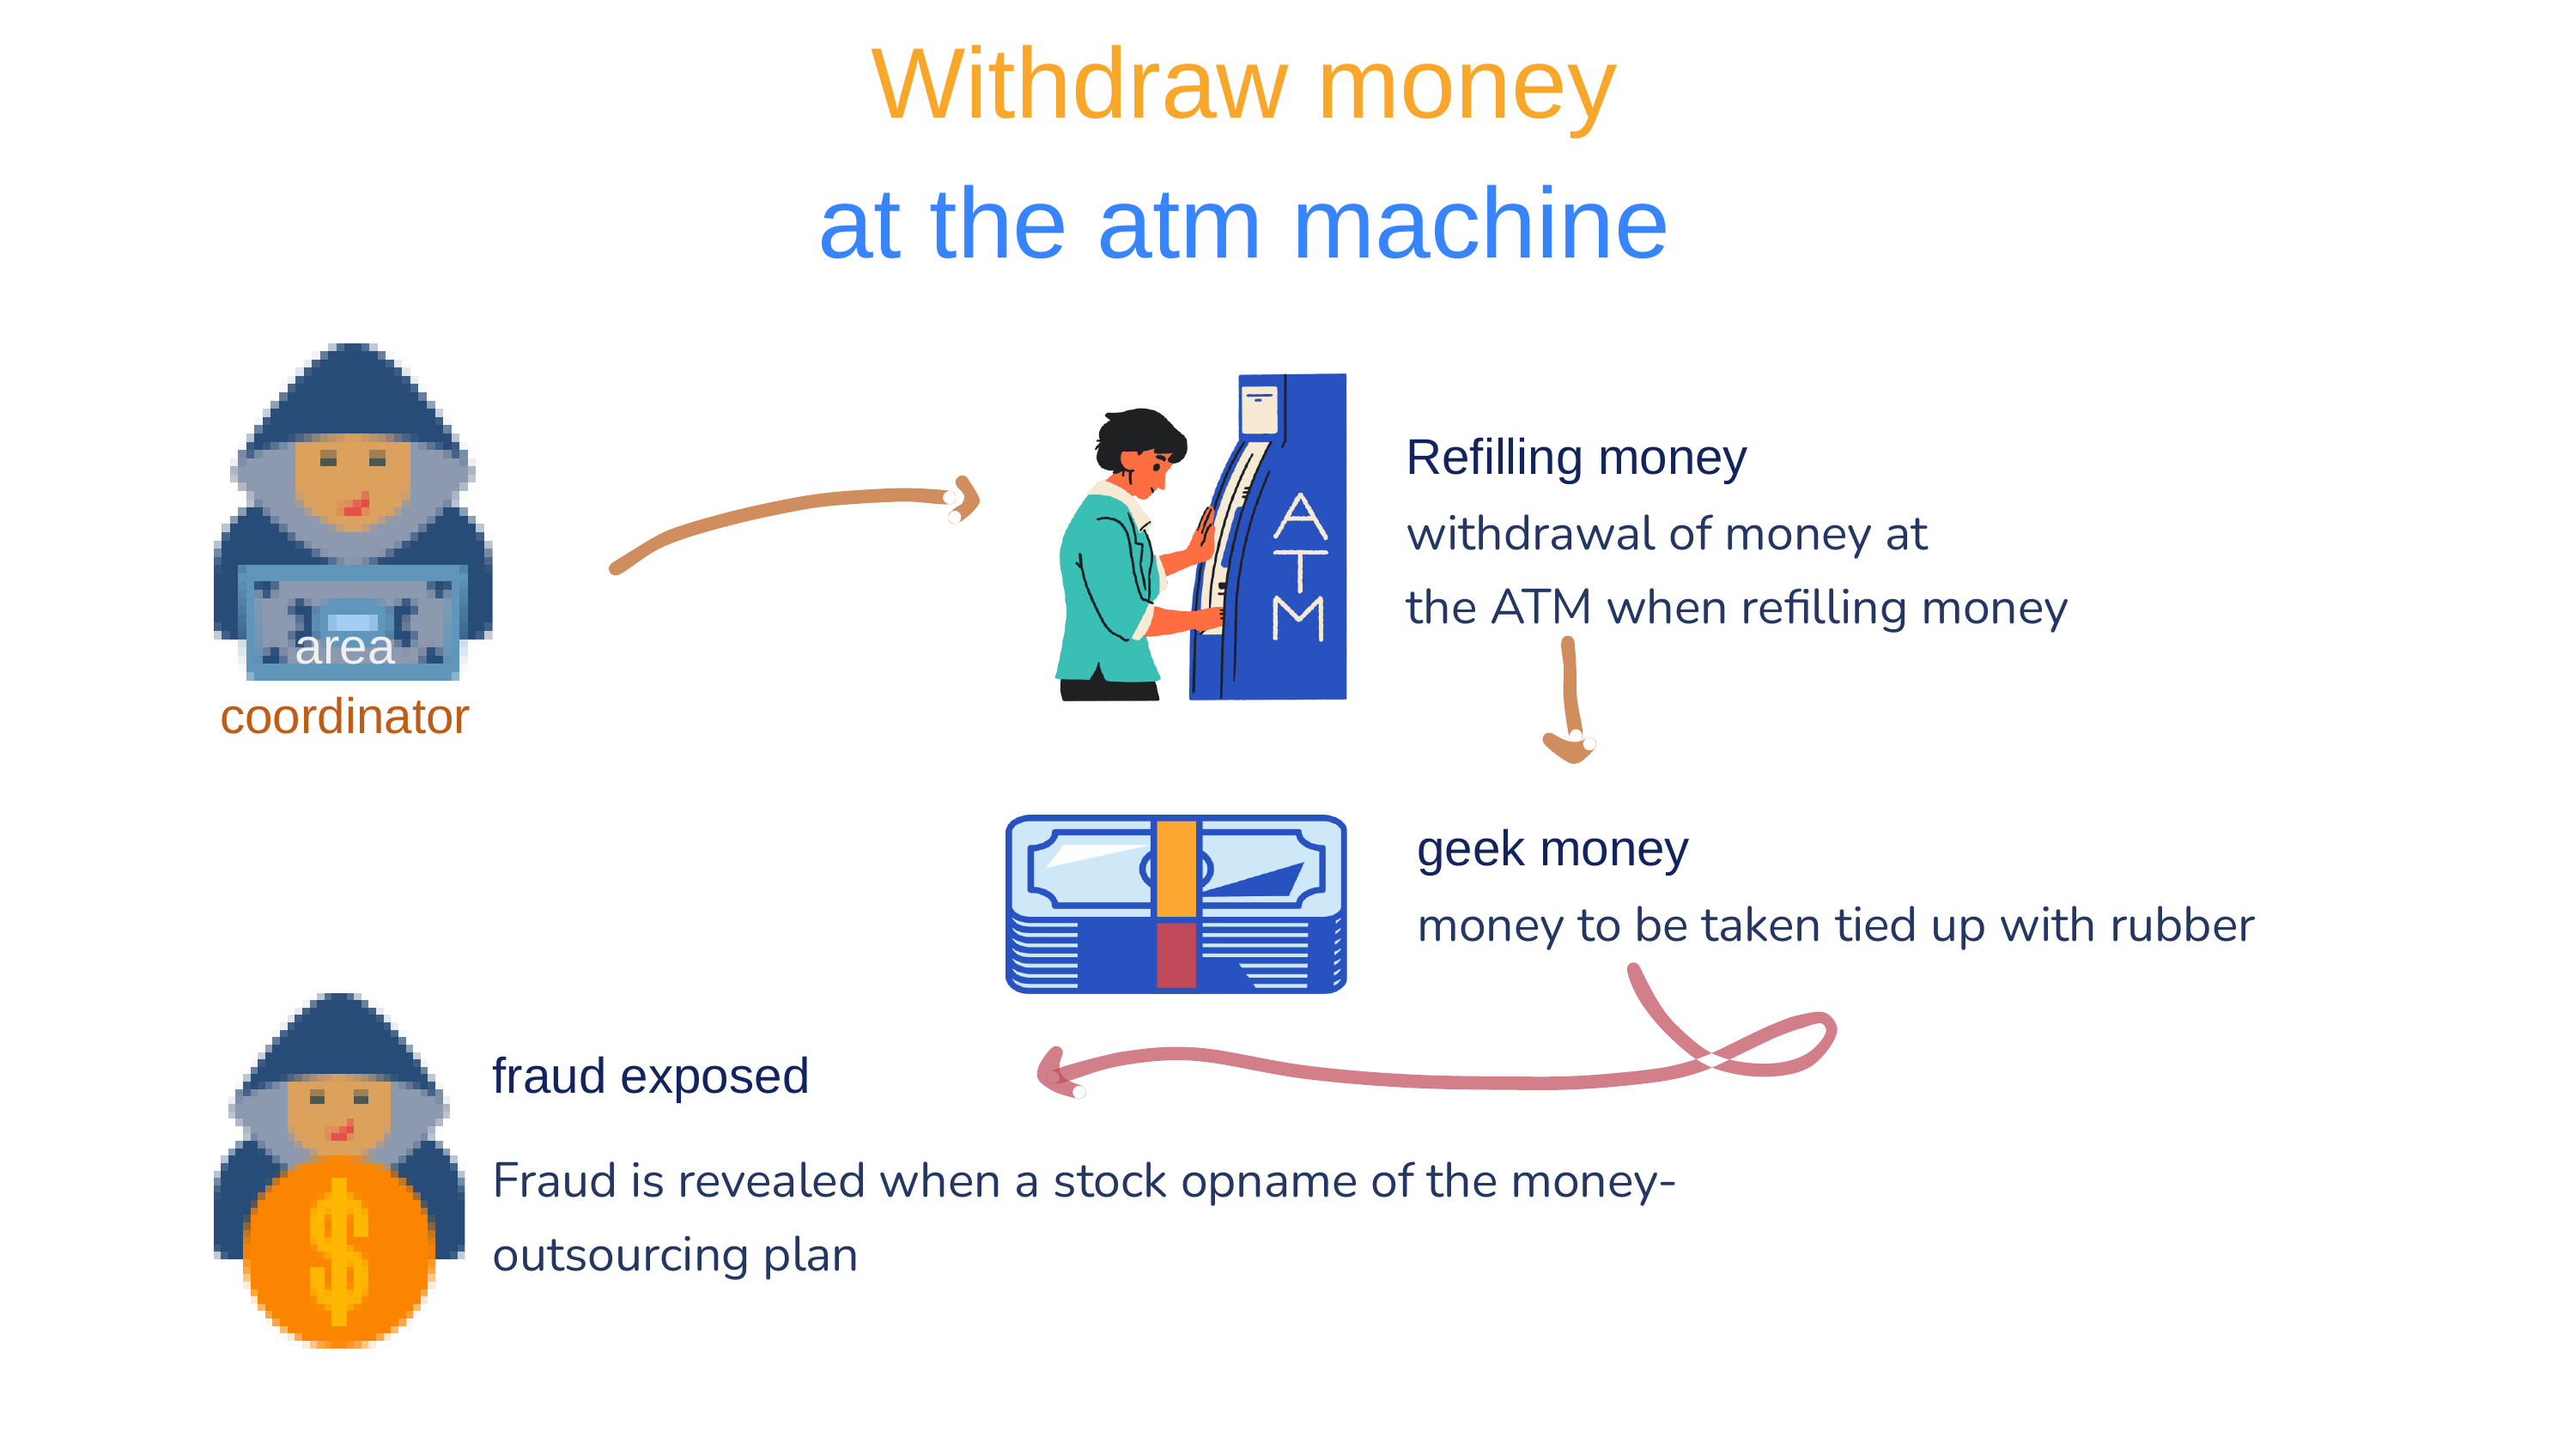

Withdraw money
at the atm machine

Refilling money

withdrawal of money at
the ATM when refilling money

area
coordinator

geek money

money to be taken tied up with rubber

fraud exposed

Fraud is revealed when a stock opname of the money-
outsourcing plan